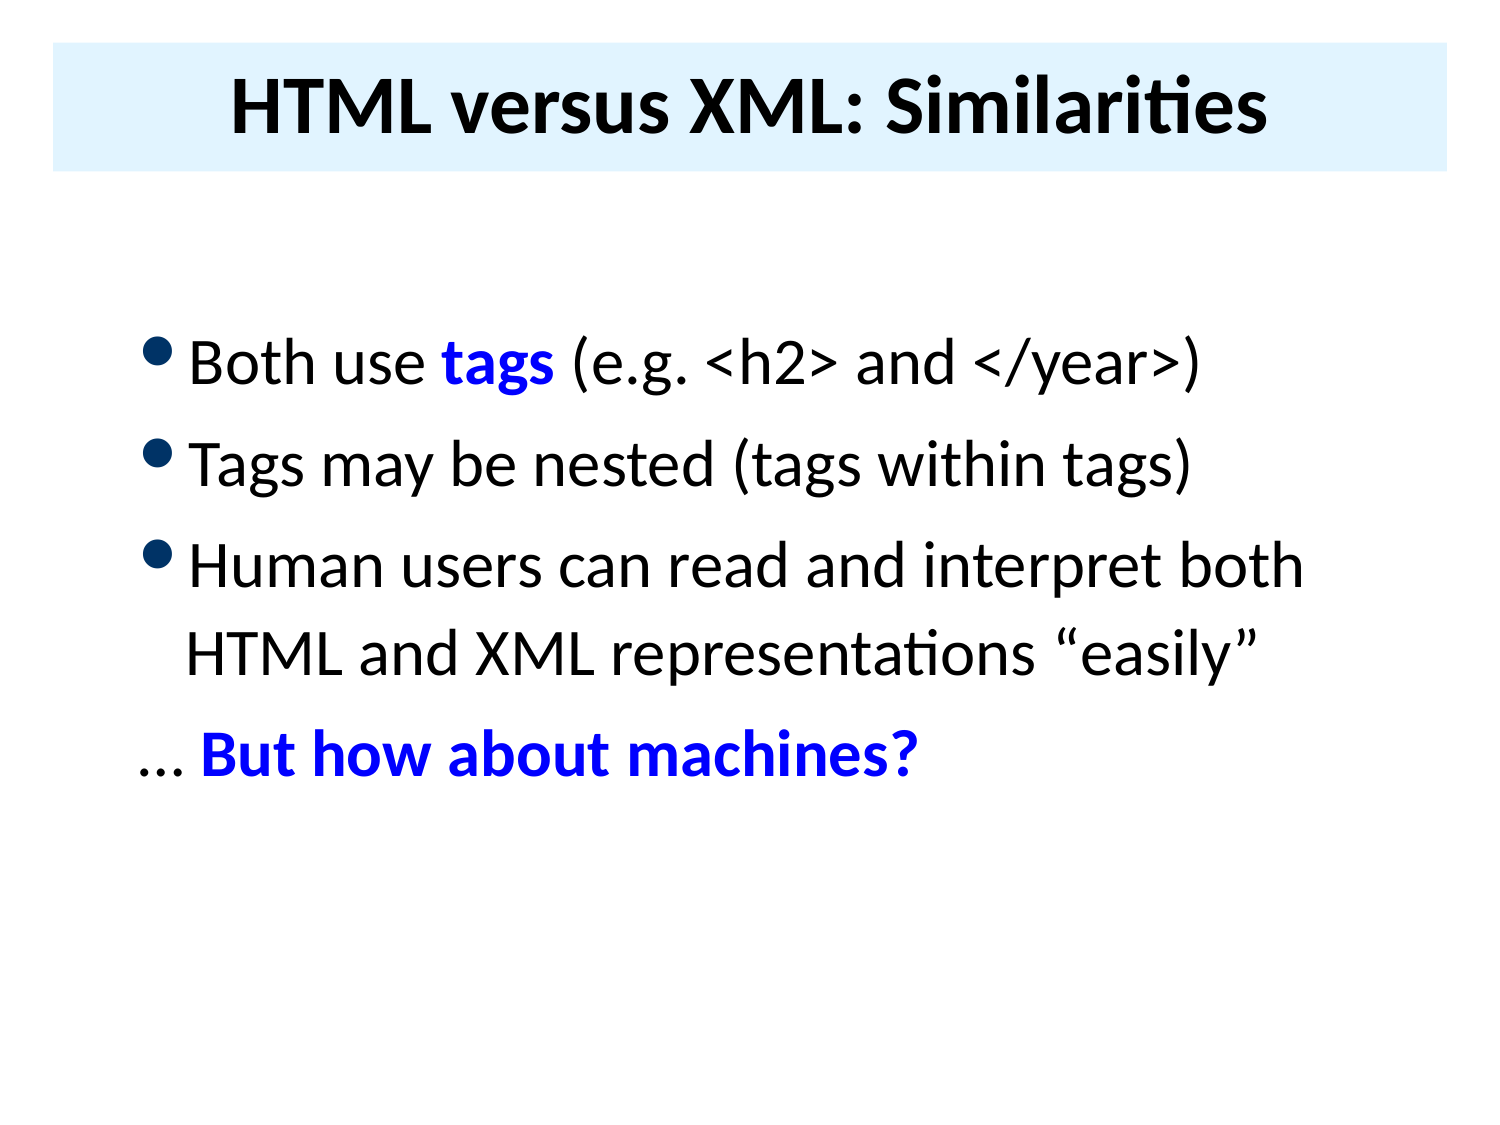

# HTML versus XML: Similarities
Both use tags (e.g. <h2> and </year>)
Tags may be nested (tags within tags)
Human users can read and interpret both HTML and XML representations “easily”
… But how about machines?